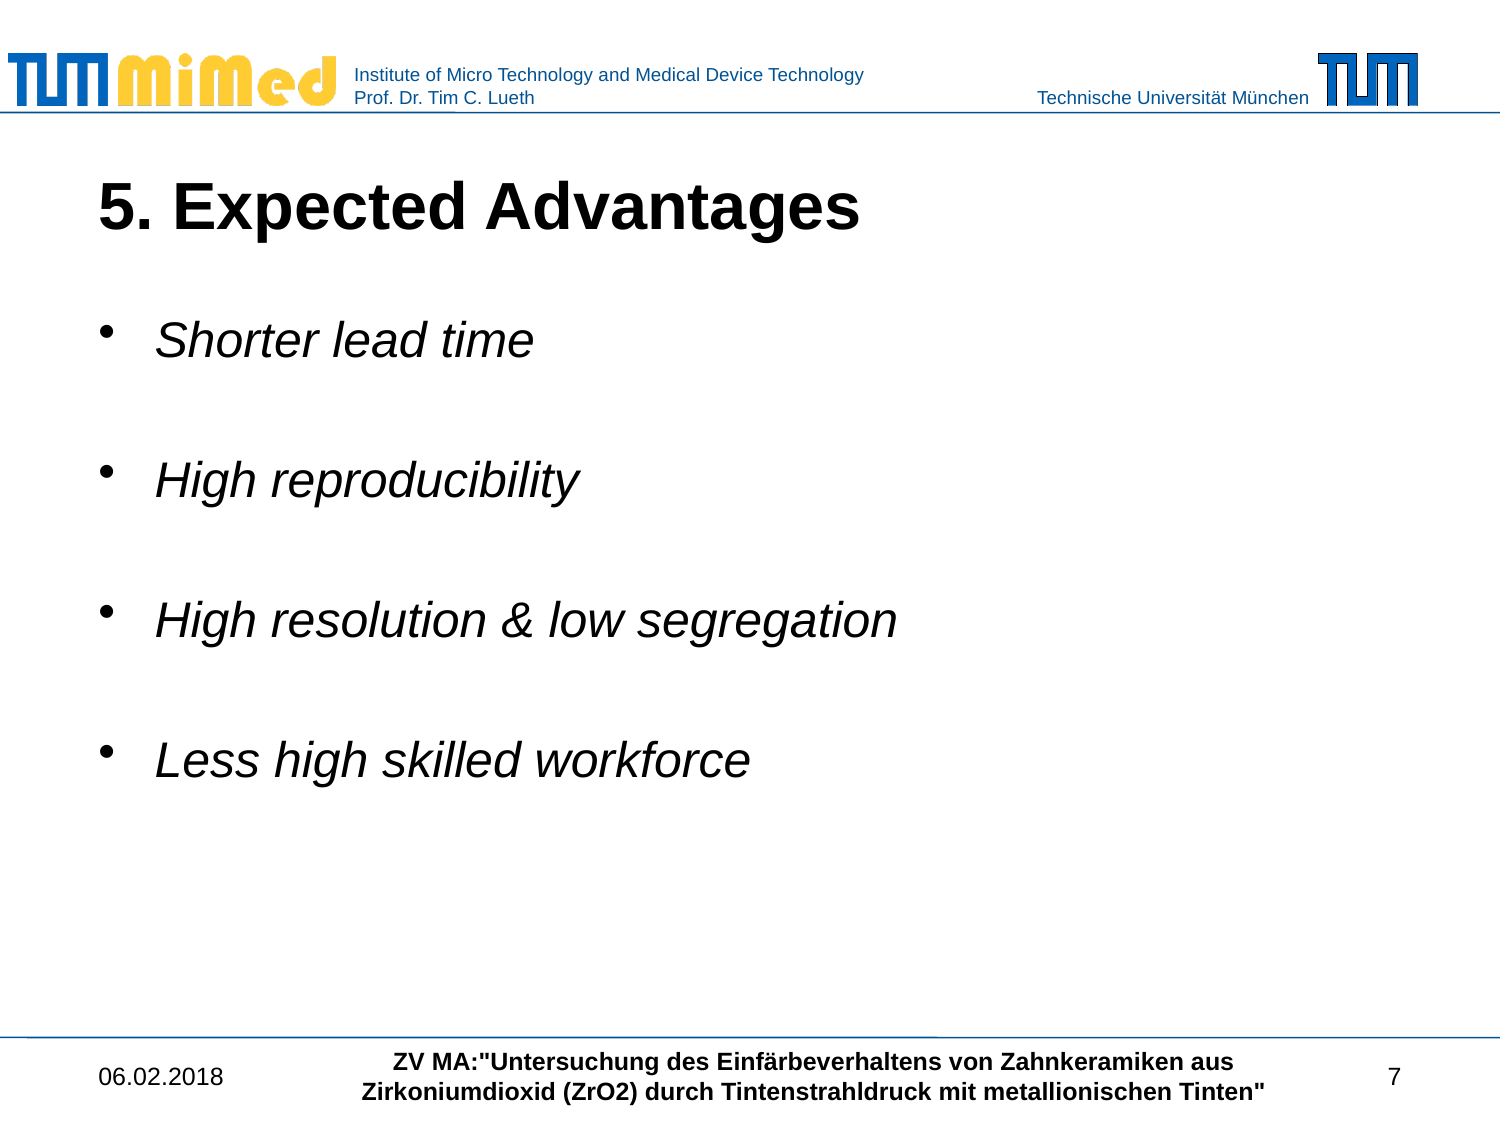

# 5. Expected Advantages
Shorter lead time

High reproducibility

High resolution & low segregation

Less high skilled workforce
06.02.2018
ZV MA:"Untersuchung des Einfärbeverhaltens von Zahnkeramiken aus Zirkoniumdioxid (ZrO2) durch Tintenstrahldruck mit metallionischen Tinten"
7